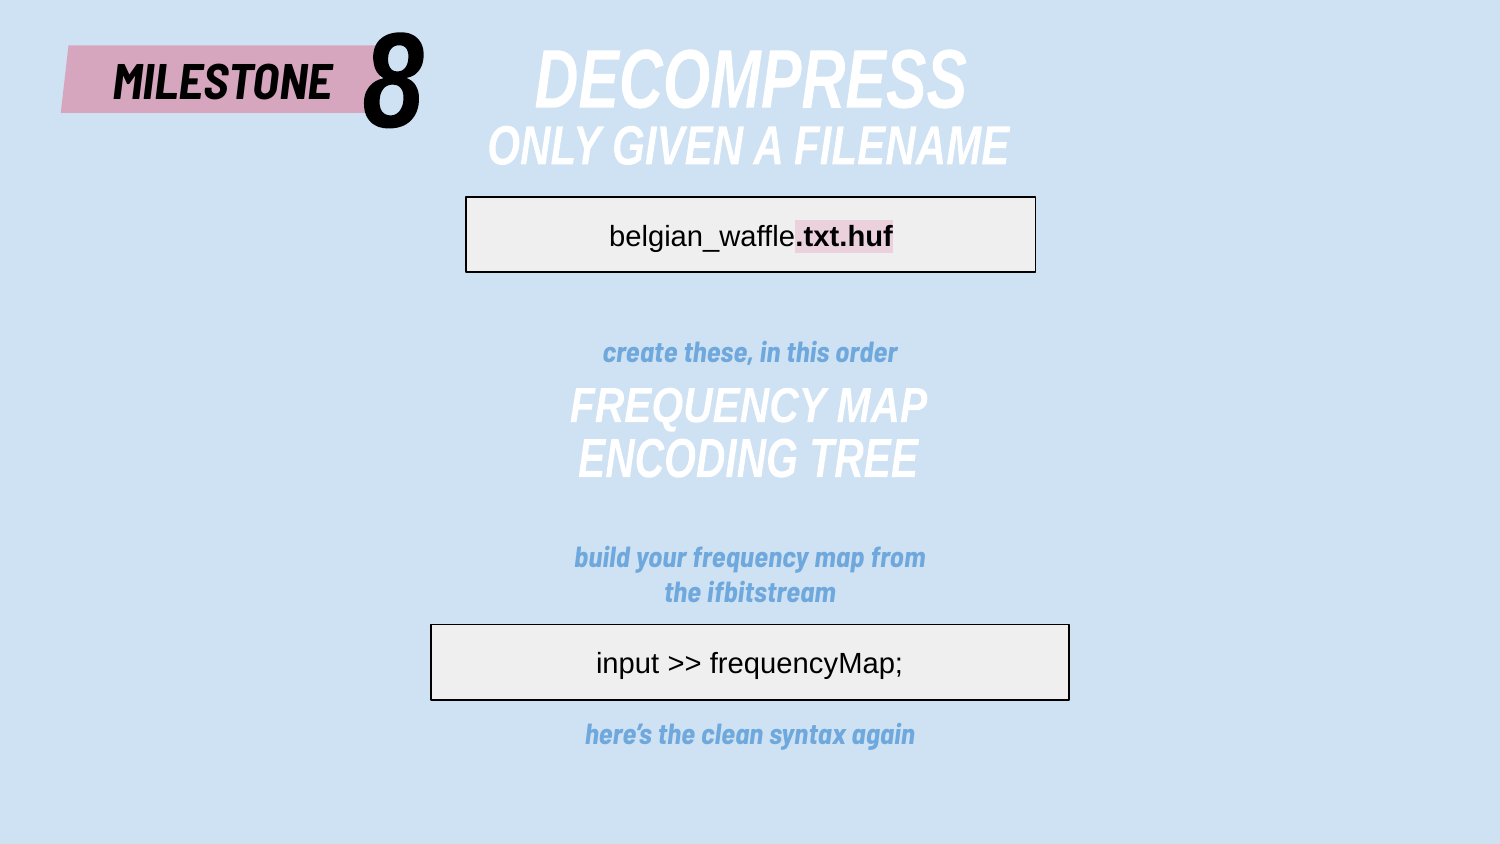

8
MILESTONE
DECOMPRESS
ONLY GIVEN A FILENAME
belgian_waffle.txt.huf
create these, in this order
FREQUENCY MAP
ENCODING TREE
build your frequency map from the ifbitstream
input >> frequencyMap;
here’s the clean syntax again